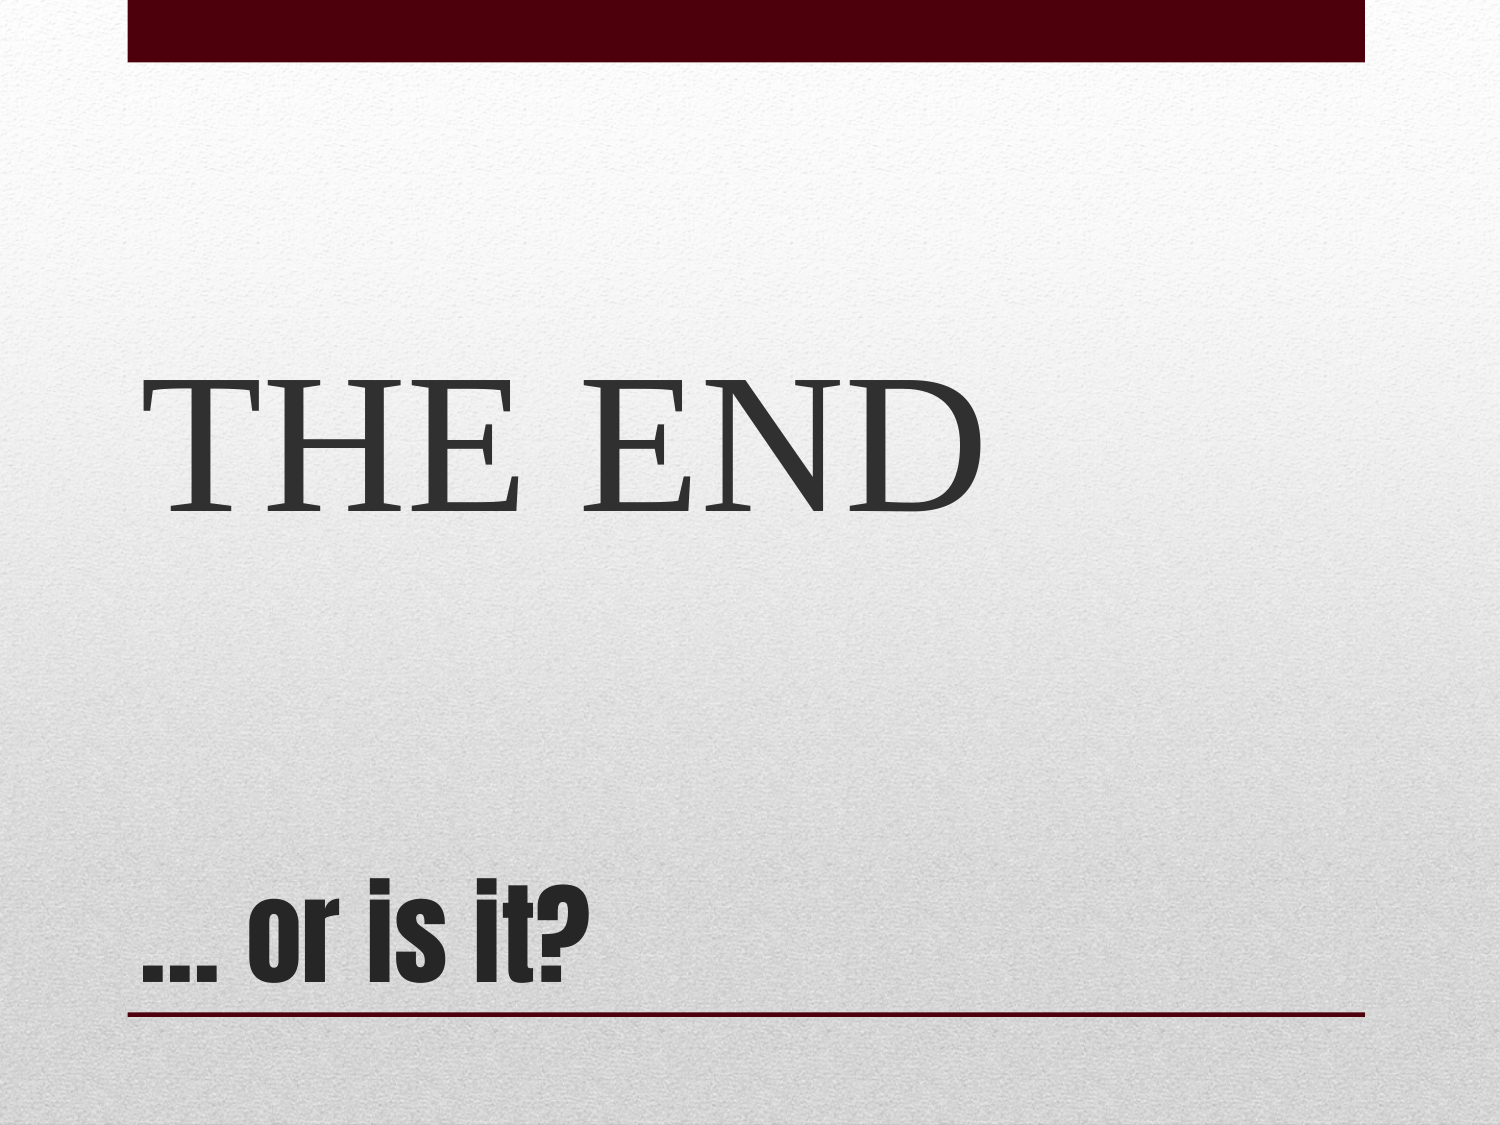

THE END
# … or is it?